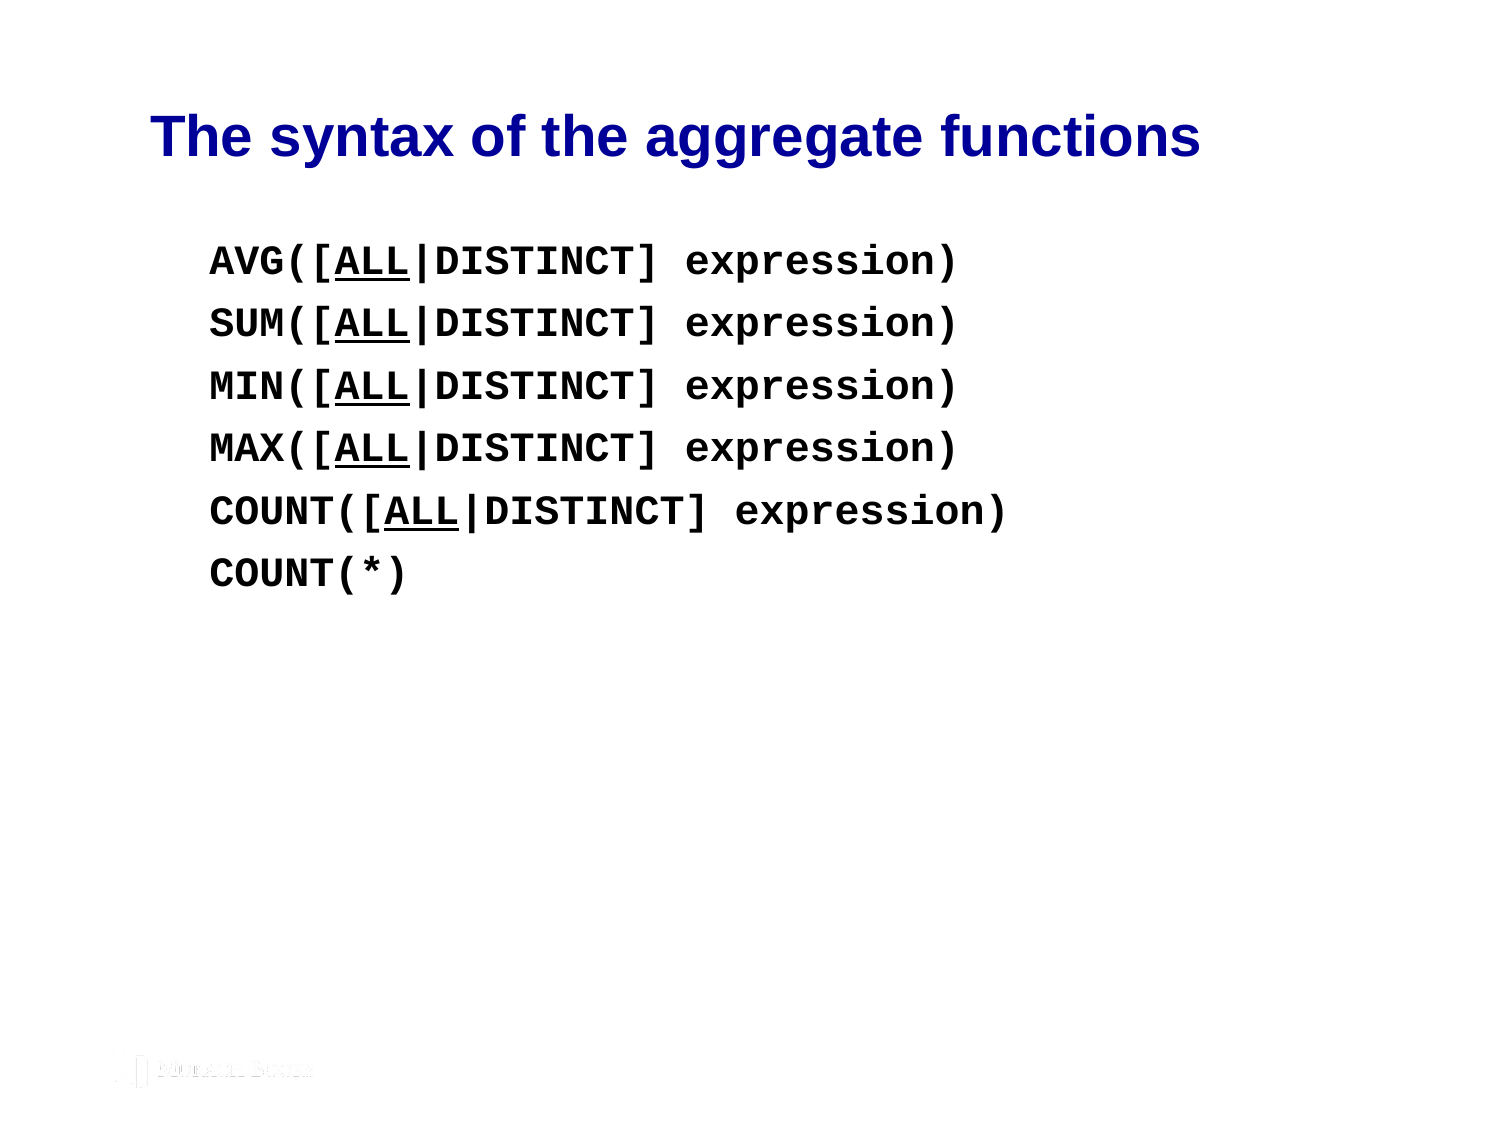

# The syntax of the aggregate functions
AVG([ALL|DISTINCT] expression)
SUM([ALL|DISTINCT] expression)
MIN([ALL|DISTINCT] expression)
MAX([ALL|DISTINCT] expression)
COUNT([ALL|DISTINCT] expression)
COUNT(*)
© 2019, Mike Murach & Associates, Inc.

C6, Slide 215